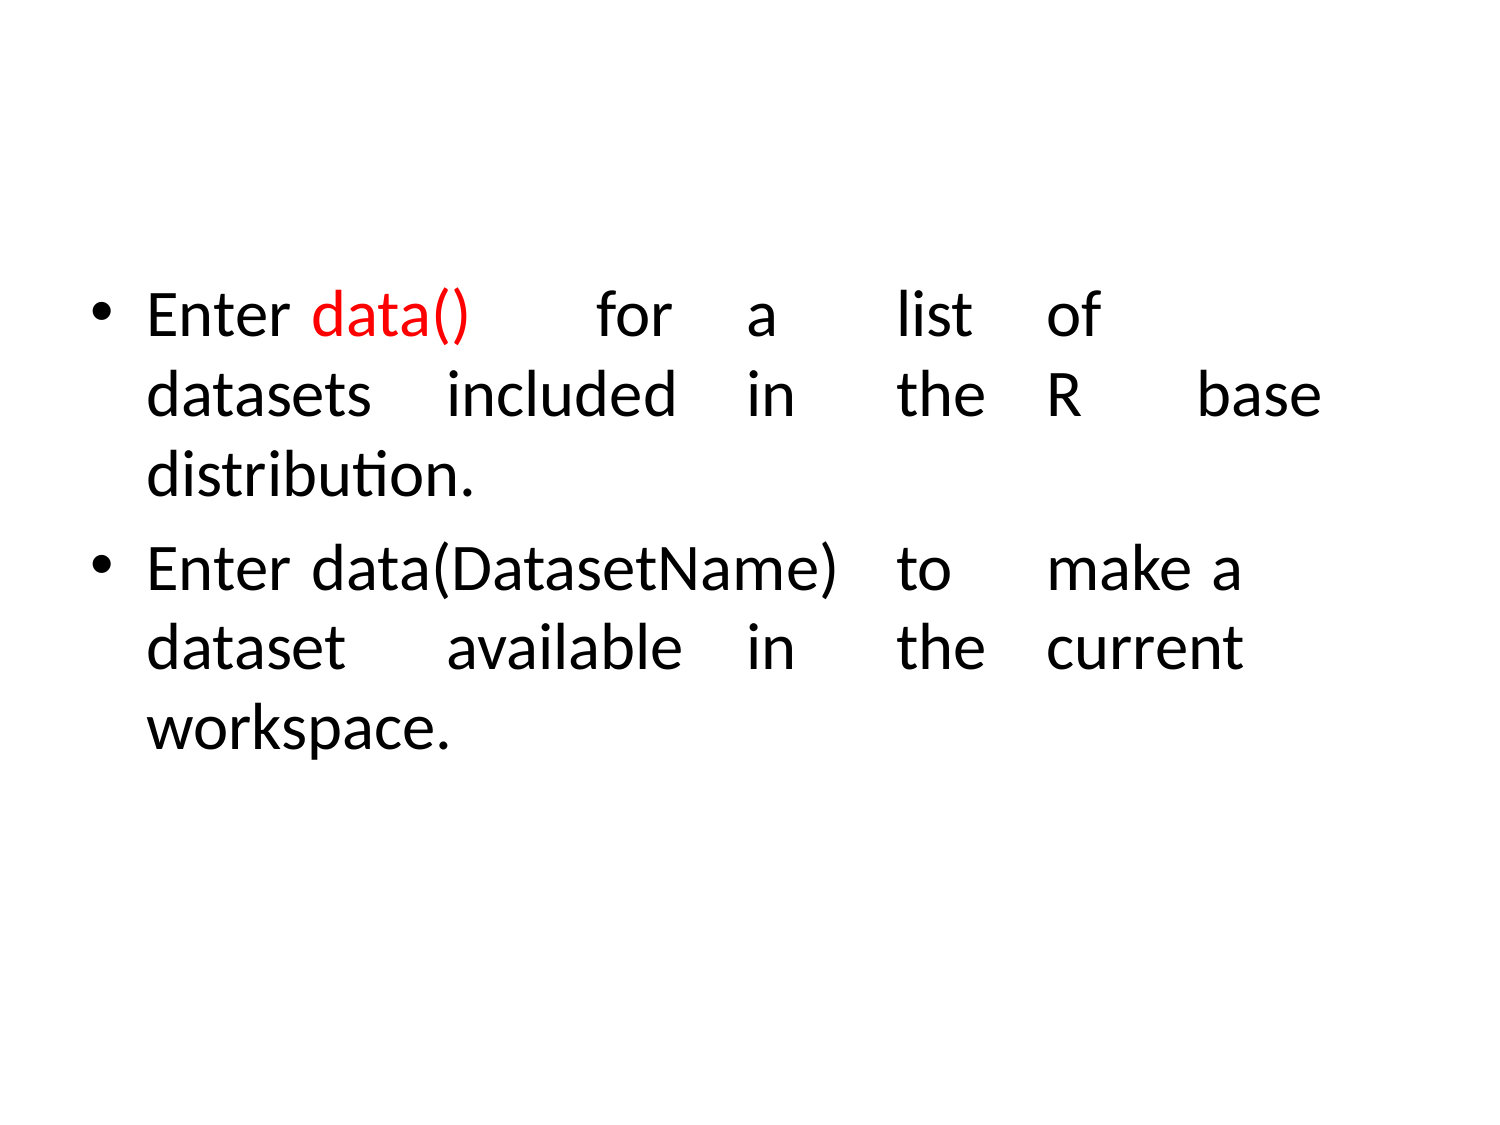

#
Enter	 data()	for	a	list	of	datasets	included	in	the	R	base  distribution.
Enter	 data(DatasetName)	to	make	 a	dataset	available	in	the	current     workspace.